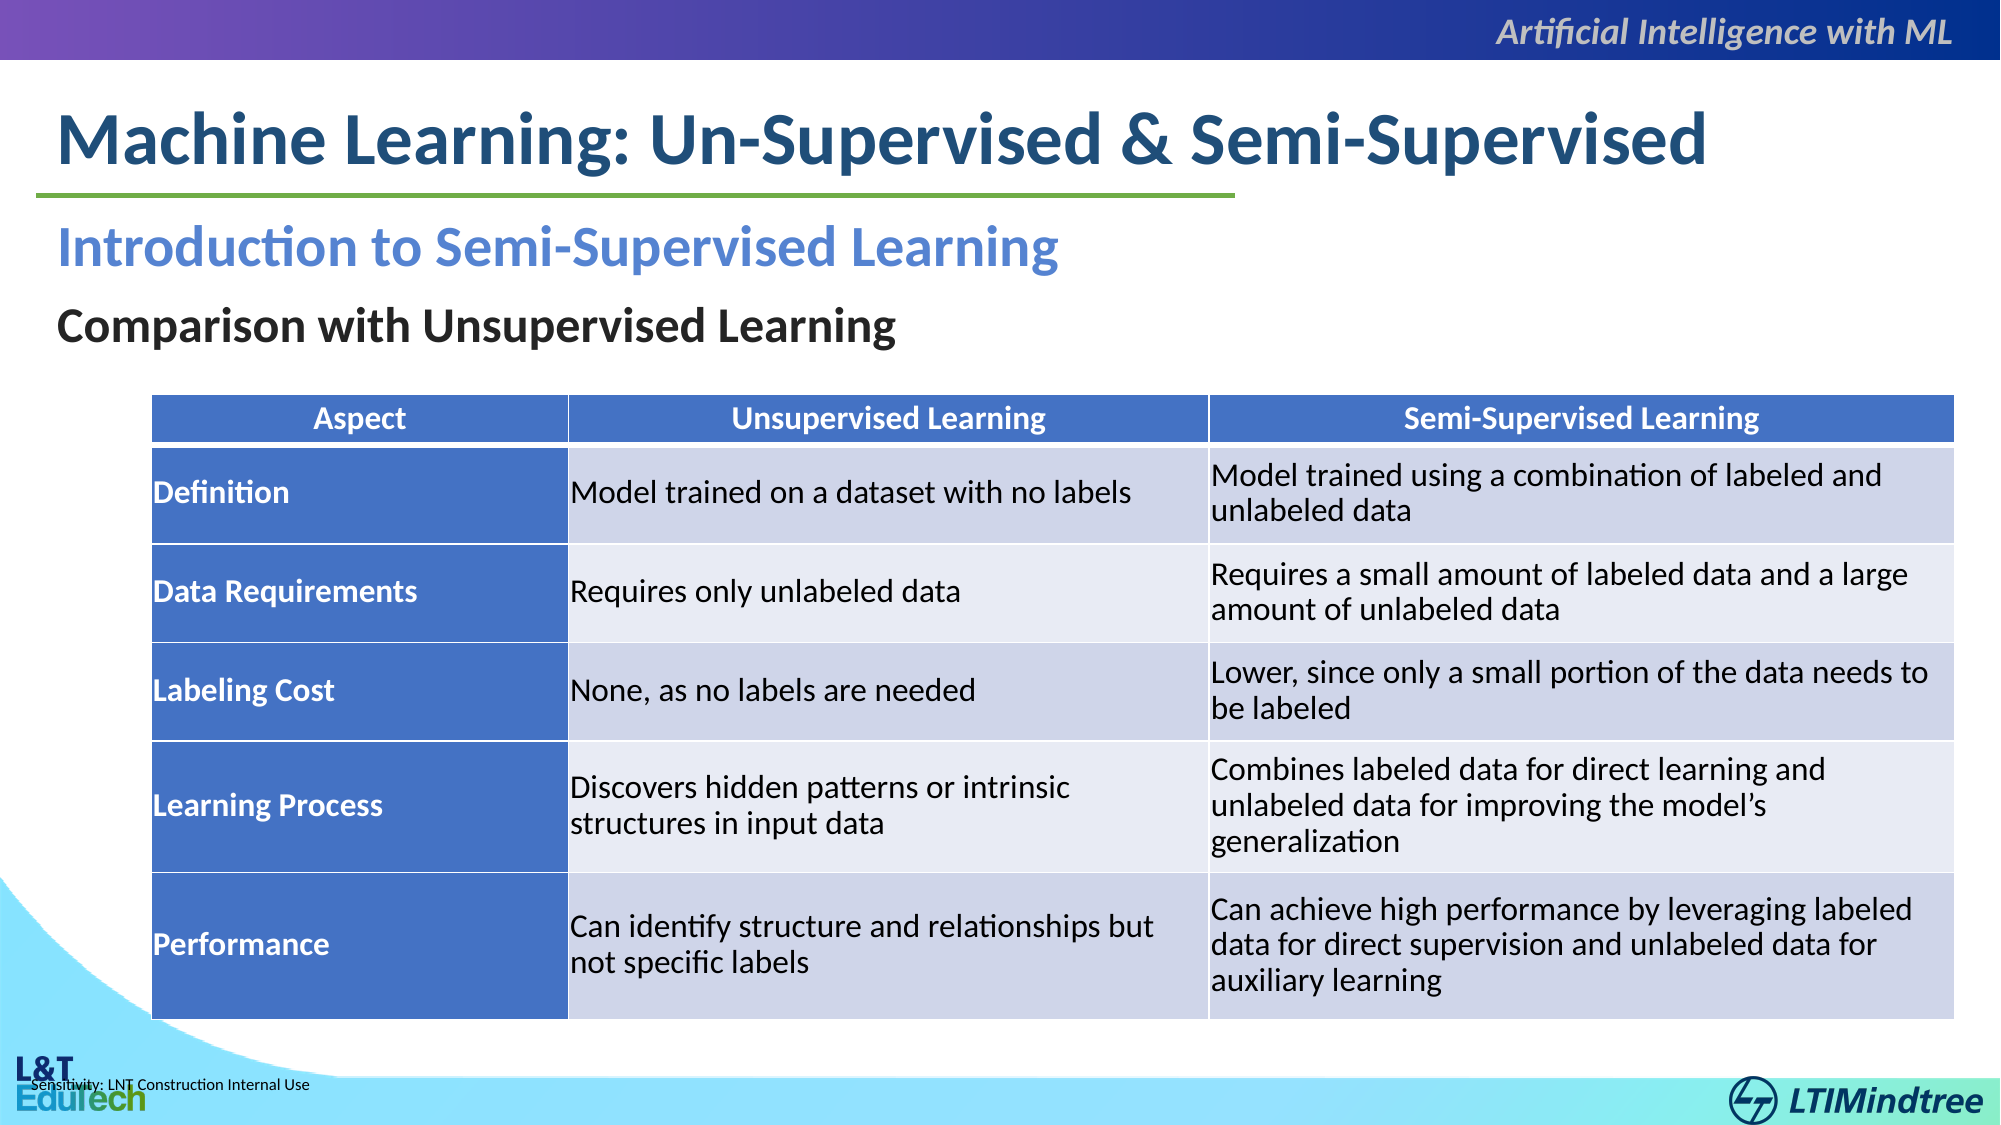

Artificial Intelligence with ML
Machine Learning: Un-Supervised & Semi-Supervised
Introduction to Semi-Supervised Learning
Comparison with Unsupervised Learning
| Aspect | Unsupervised Learning | Semi-Supervised Learning |
| --- | --- | --- |
| Definition | Model trained on a dataset with no labels | Model trained using a combination of labeled and unlabeled data |
| Data Requirements | Requires only unlabeled data | Requires a small amount of labeled data and a large amount of unlabeled data |
| Labeling Cost | None, as no labels are needed | Lower, since only a small portion of the data needs to be labeled |
| Learning Process | Discovers hidden patterns or intrinsic structures in input data | Combines labeled data for direct learning and unlabeled data for improving the model’s generalization |
| Performance | Can identify structure and relationships but not specific labels | Can achieve high performance by leveraging labeled data for direct supervision and unlabeled data for auxiliary learning |